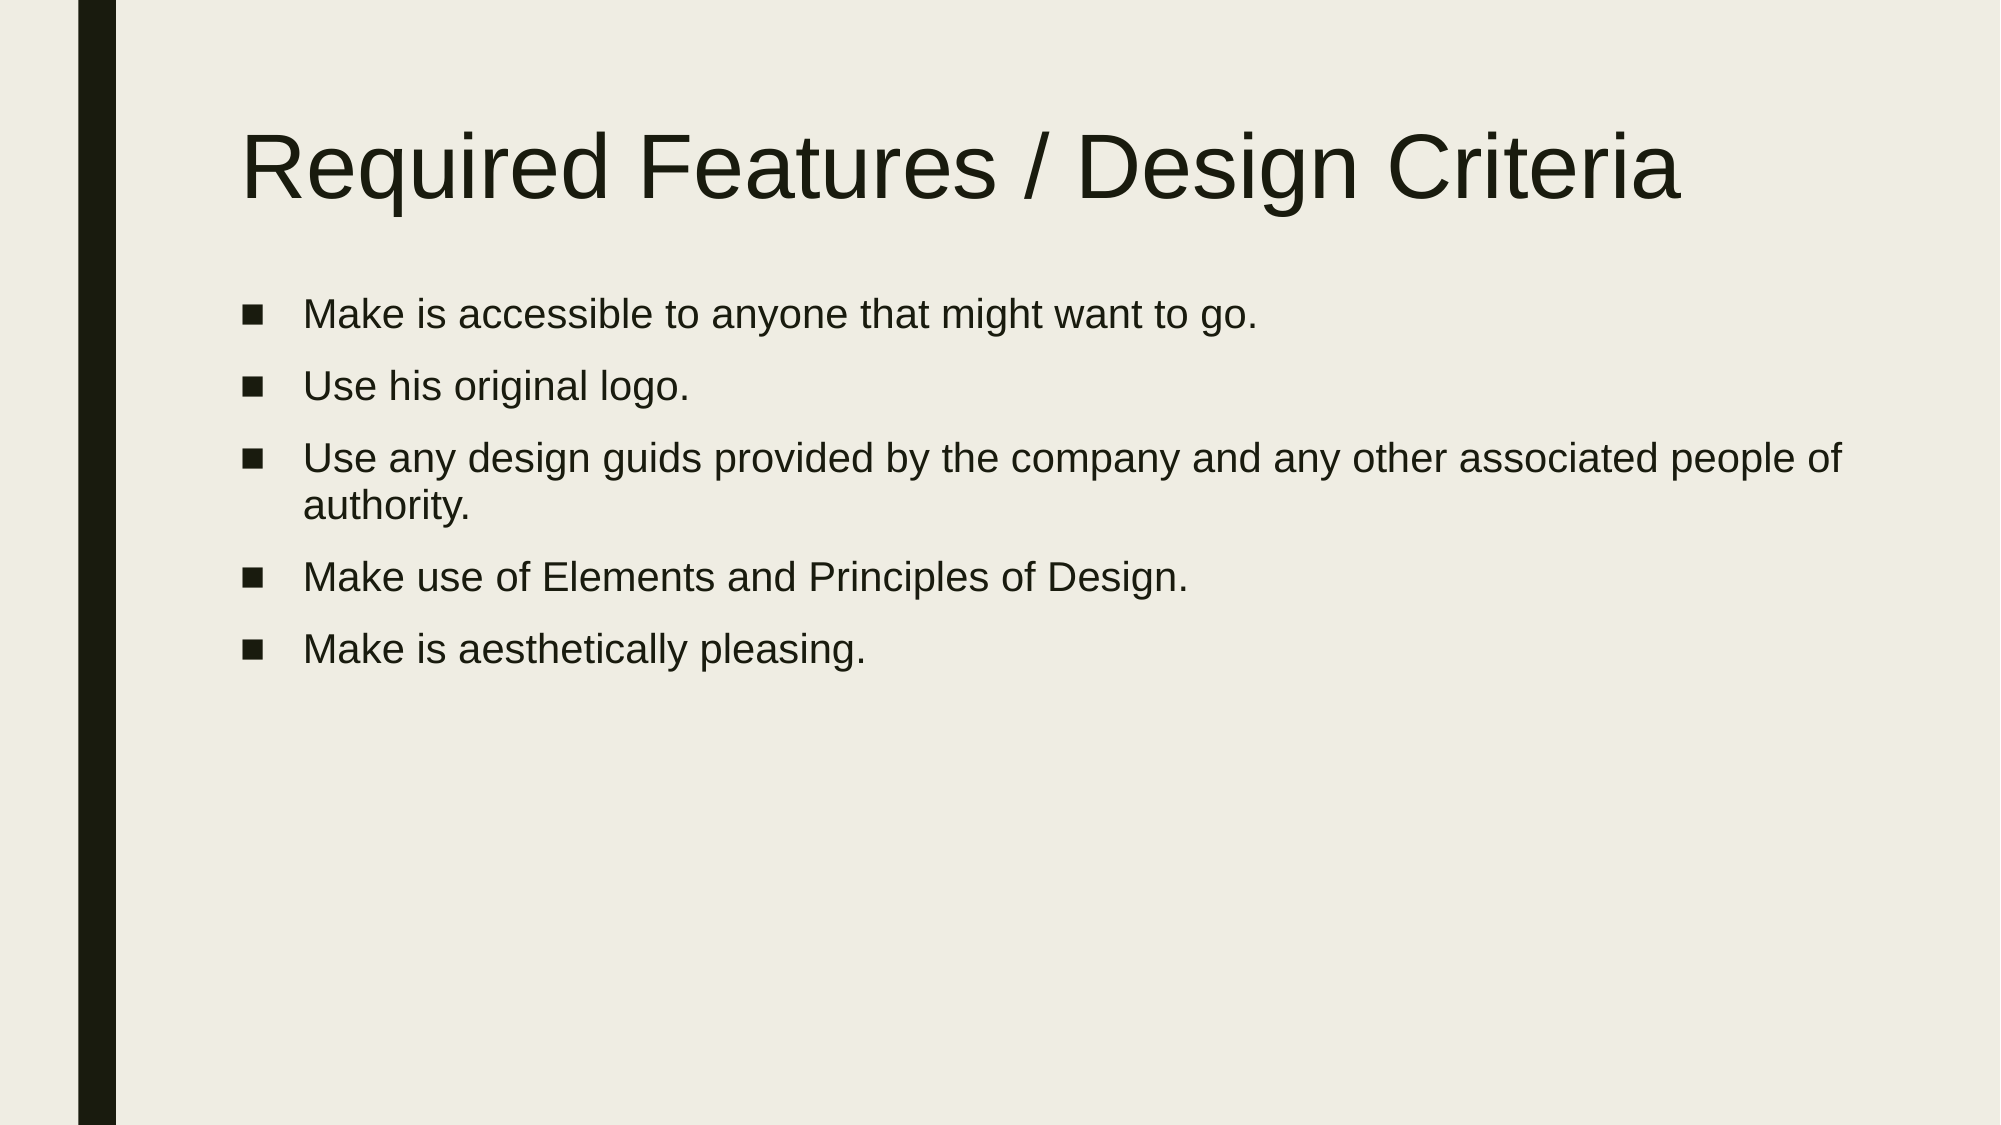

# Required Features / Design Criteria
Make is accessible to anyone that might want to go.
Use his original logo.
Use any design guids provided by the company and any other associated people of authority.
Make use of Elements and Principles of Design.
Make is aesthetically pleasing.